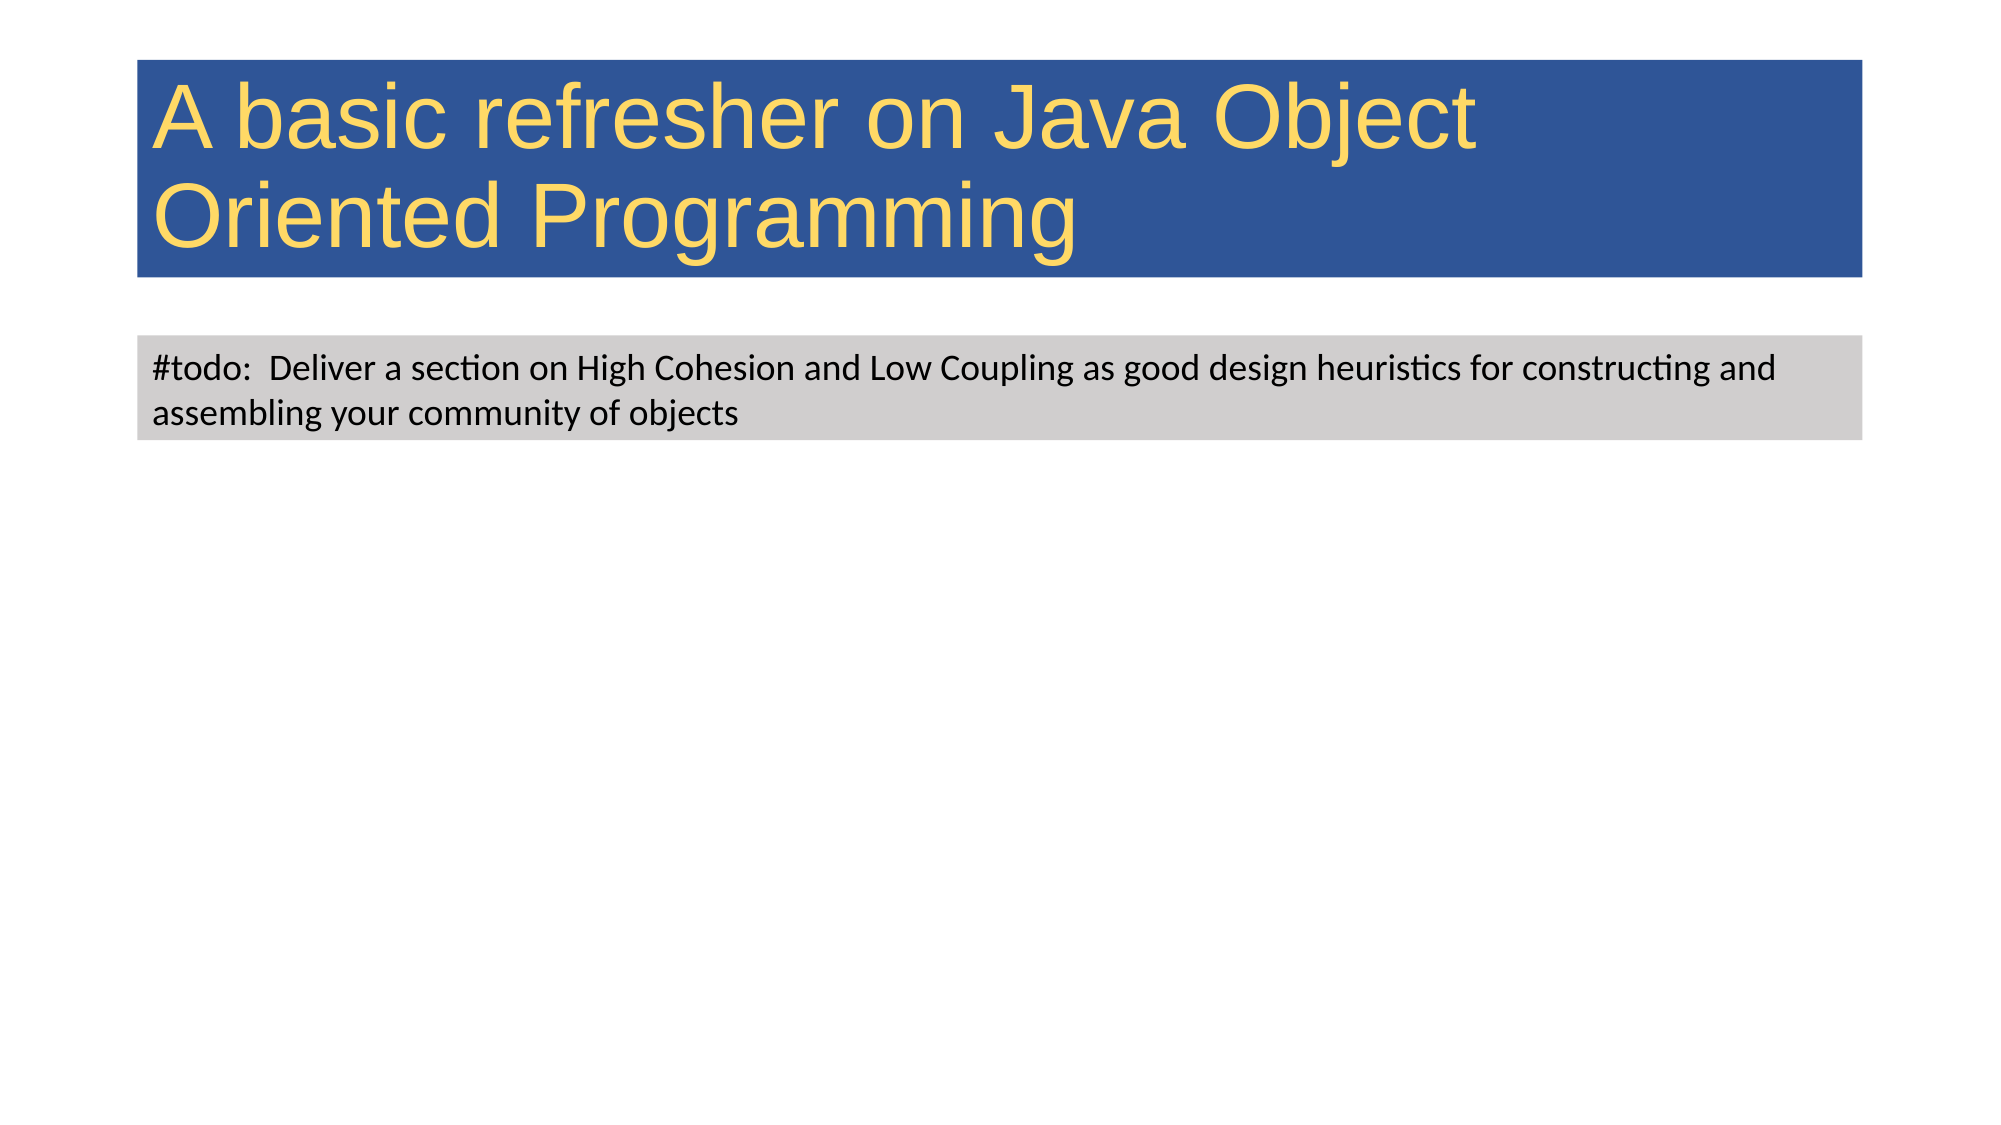

# A basic refresher on Java Object Oriented Programming
#todo:  Deliver a section on High Cohesion and Low Coupling as good design heuristics for constructing and assembling your community of objects